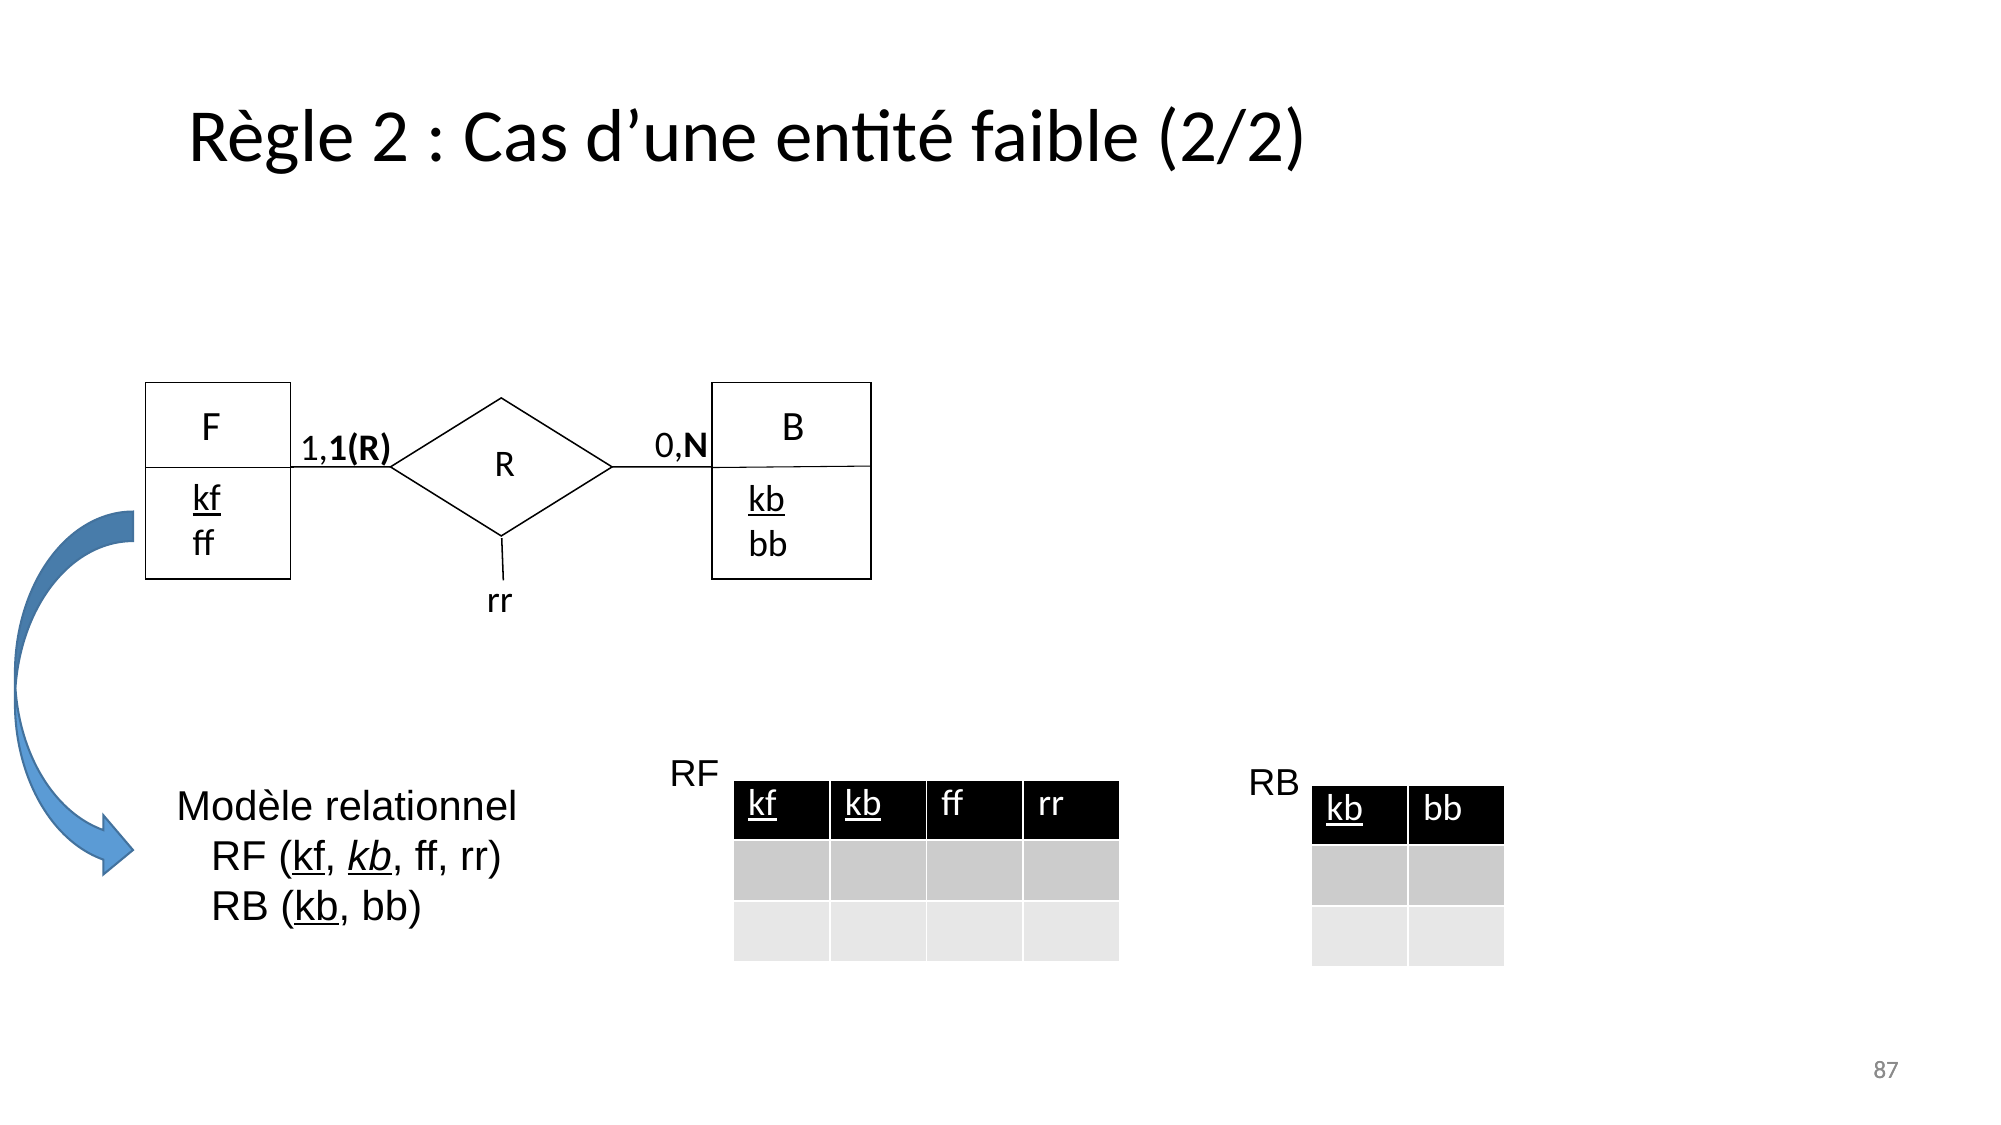

Règle 2 : Cas d’une entité faible (2/2)

B
kb
bb
F

0,N
1,1(R)

R
kf
ff

rr
RF
RB
Modèle relationnel
   RF (kf, kb, ff, rr)
   RB (kb, bb)
| kf | kb | ff | rr |
| --- | --- | --- | --- |
|  |  |  |  |
|  |  |  |  |
| kb | bb |
| --- | --- |
|  |  |
|  |  |
87
87